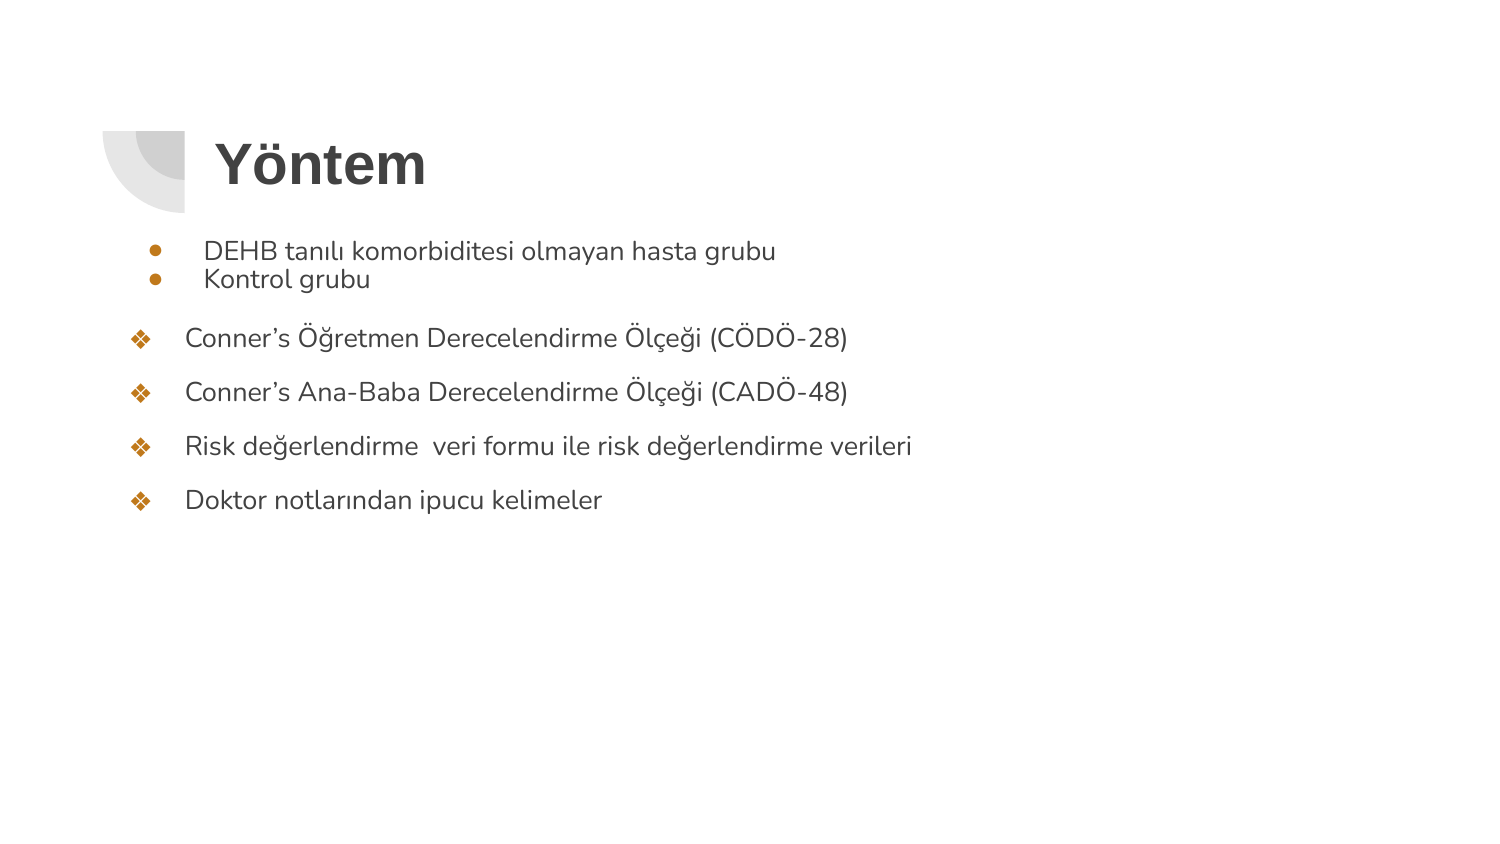

# Yöntem
DEHB tanılı komorbiditesi olmayan hasta grubu
Kontrol grubu

Conner’s Öğretmen Derecelendirme Ölçeği (CÖDÖ-28)
Conner’s Ana-Baba Derecelendirme Ölçeği (CADÖ-48)
Risk değerlendirme  veri formu ile risk değerlendirme verileri
Doktor notlarından ipucu kelimeler